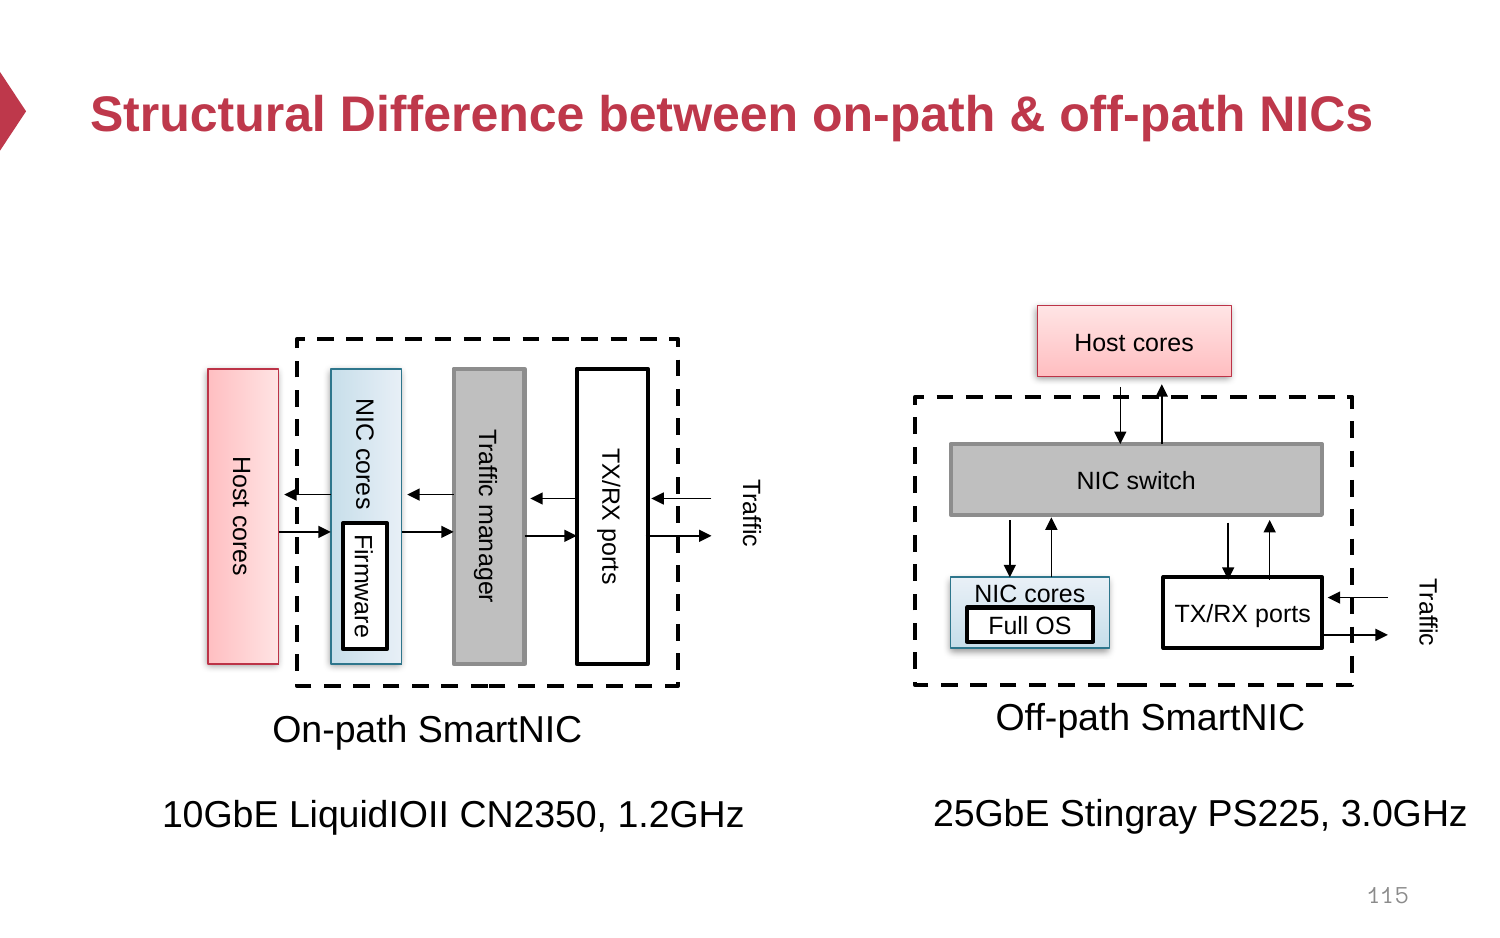

# Structural Difference between on-path & off-path NICs
Host cores

NIC switch
Host cores
NIC cores
Traffic manager
TX/RX ports
Traffic
Firmware
NIC cores
TX/RX ports
Traffic
Full OS
Off-path SmartNIC
On-path SmartNIC
25GbE Stingray PS225, 3.0GHz
10GbE LiquidIOII CN2350, 1.2GHz
115